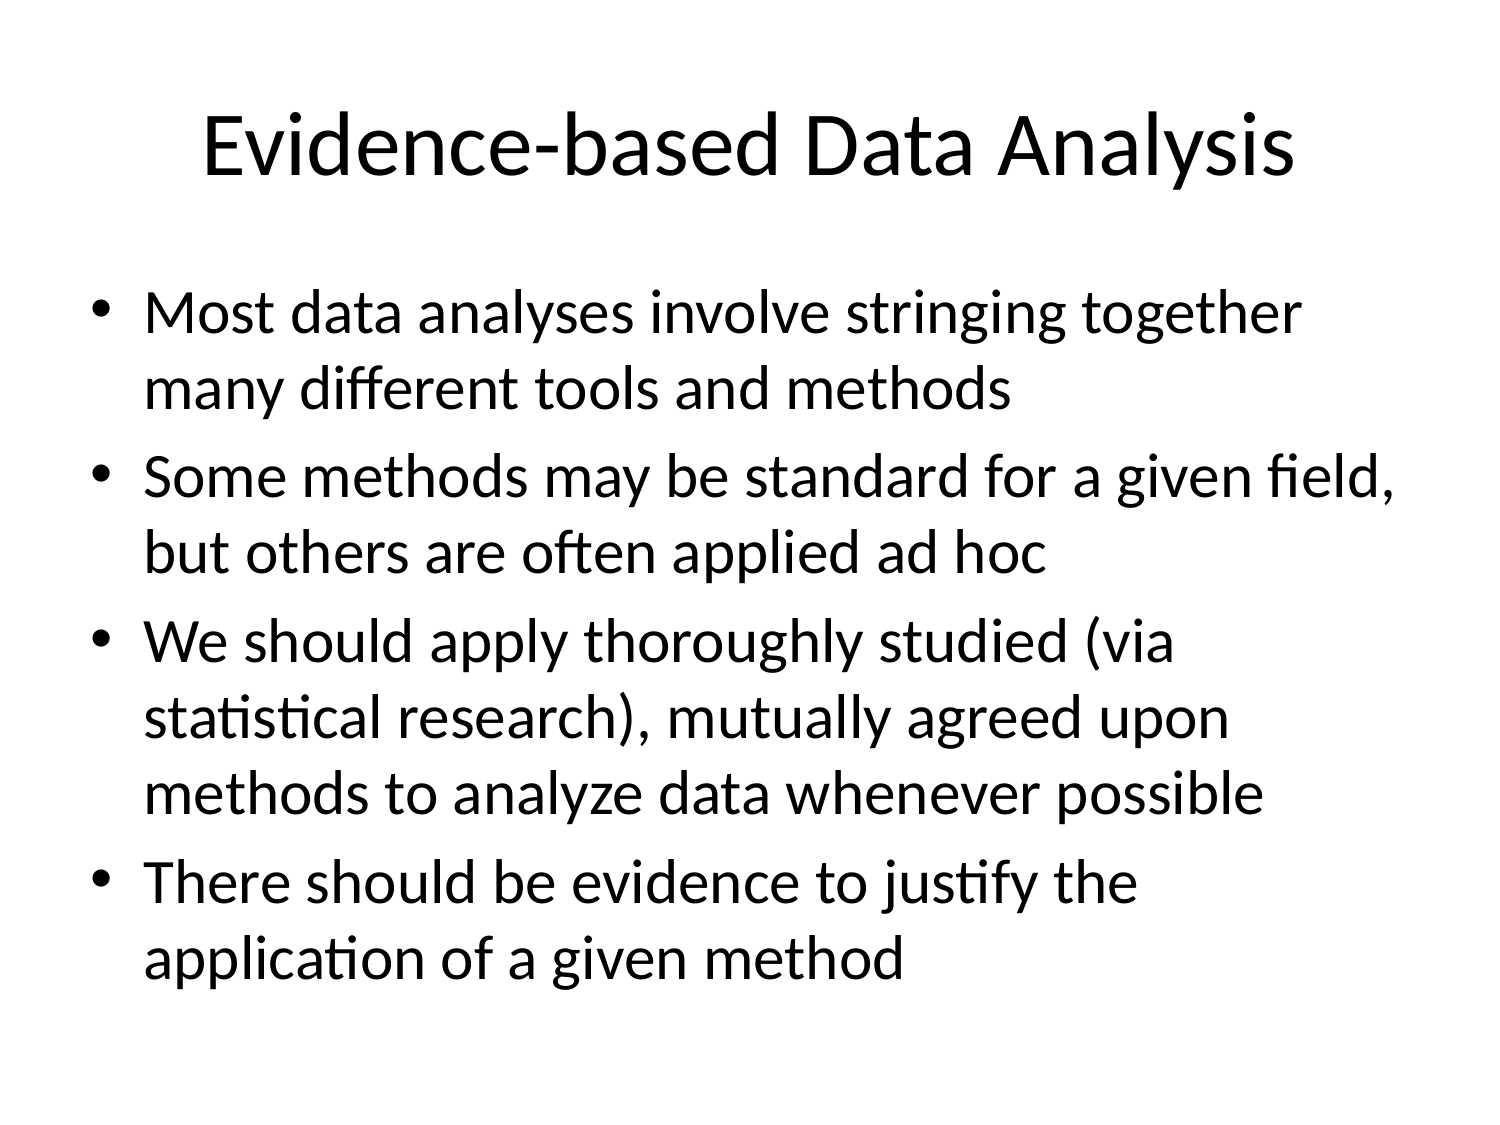

# Evidence-based Data Analysis
Most data analyses involve stringing together many different tools and methods
Some methods may be standard for a given field, but others are often applied ad hoc
We should apply thoroughly studied (via statistical research), mutually agreed upon methods to analyze data whenever possible
There should be evidence to justify the application of a given method